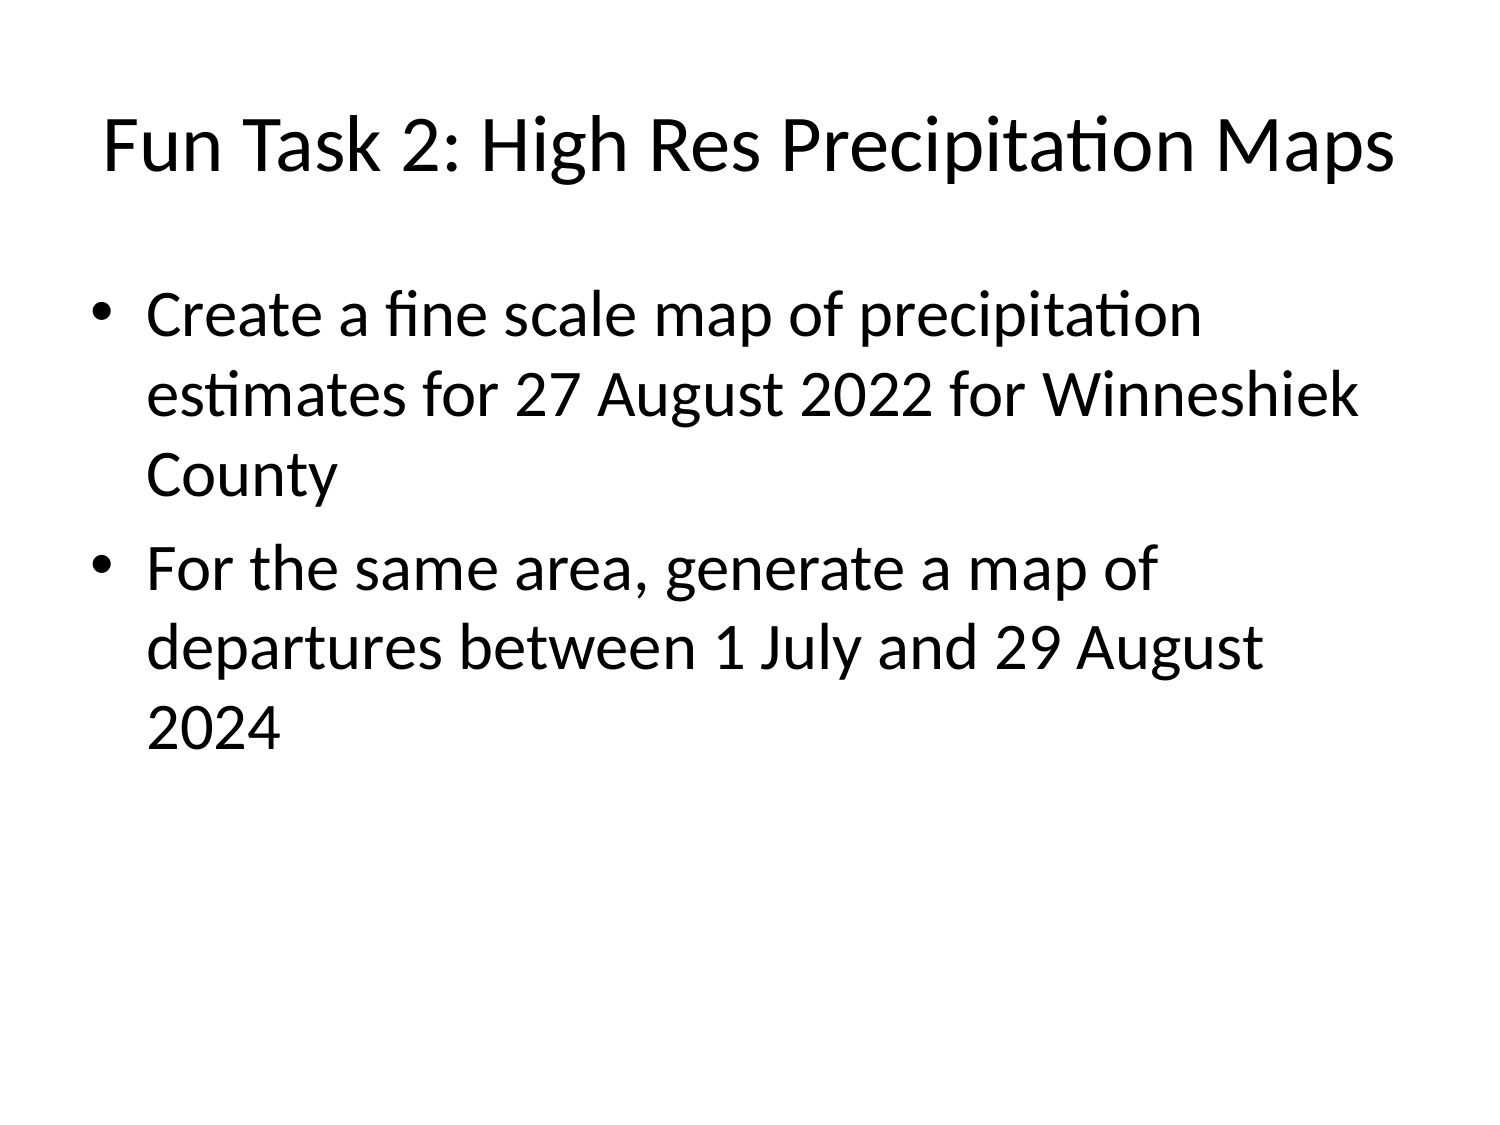

# Fun Task 2: High Res Precipitation Maps
Create a fine scale map of precipitation estimates for 27 August 2022 for Winneshiek County
For the same area, generate a map of departures between 1 July and 29 August 2024